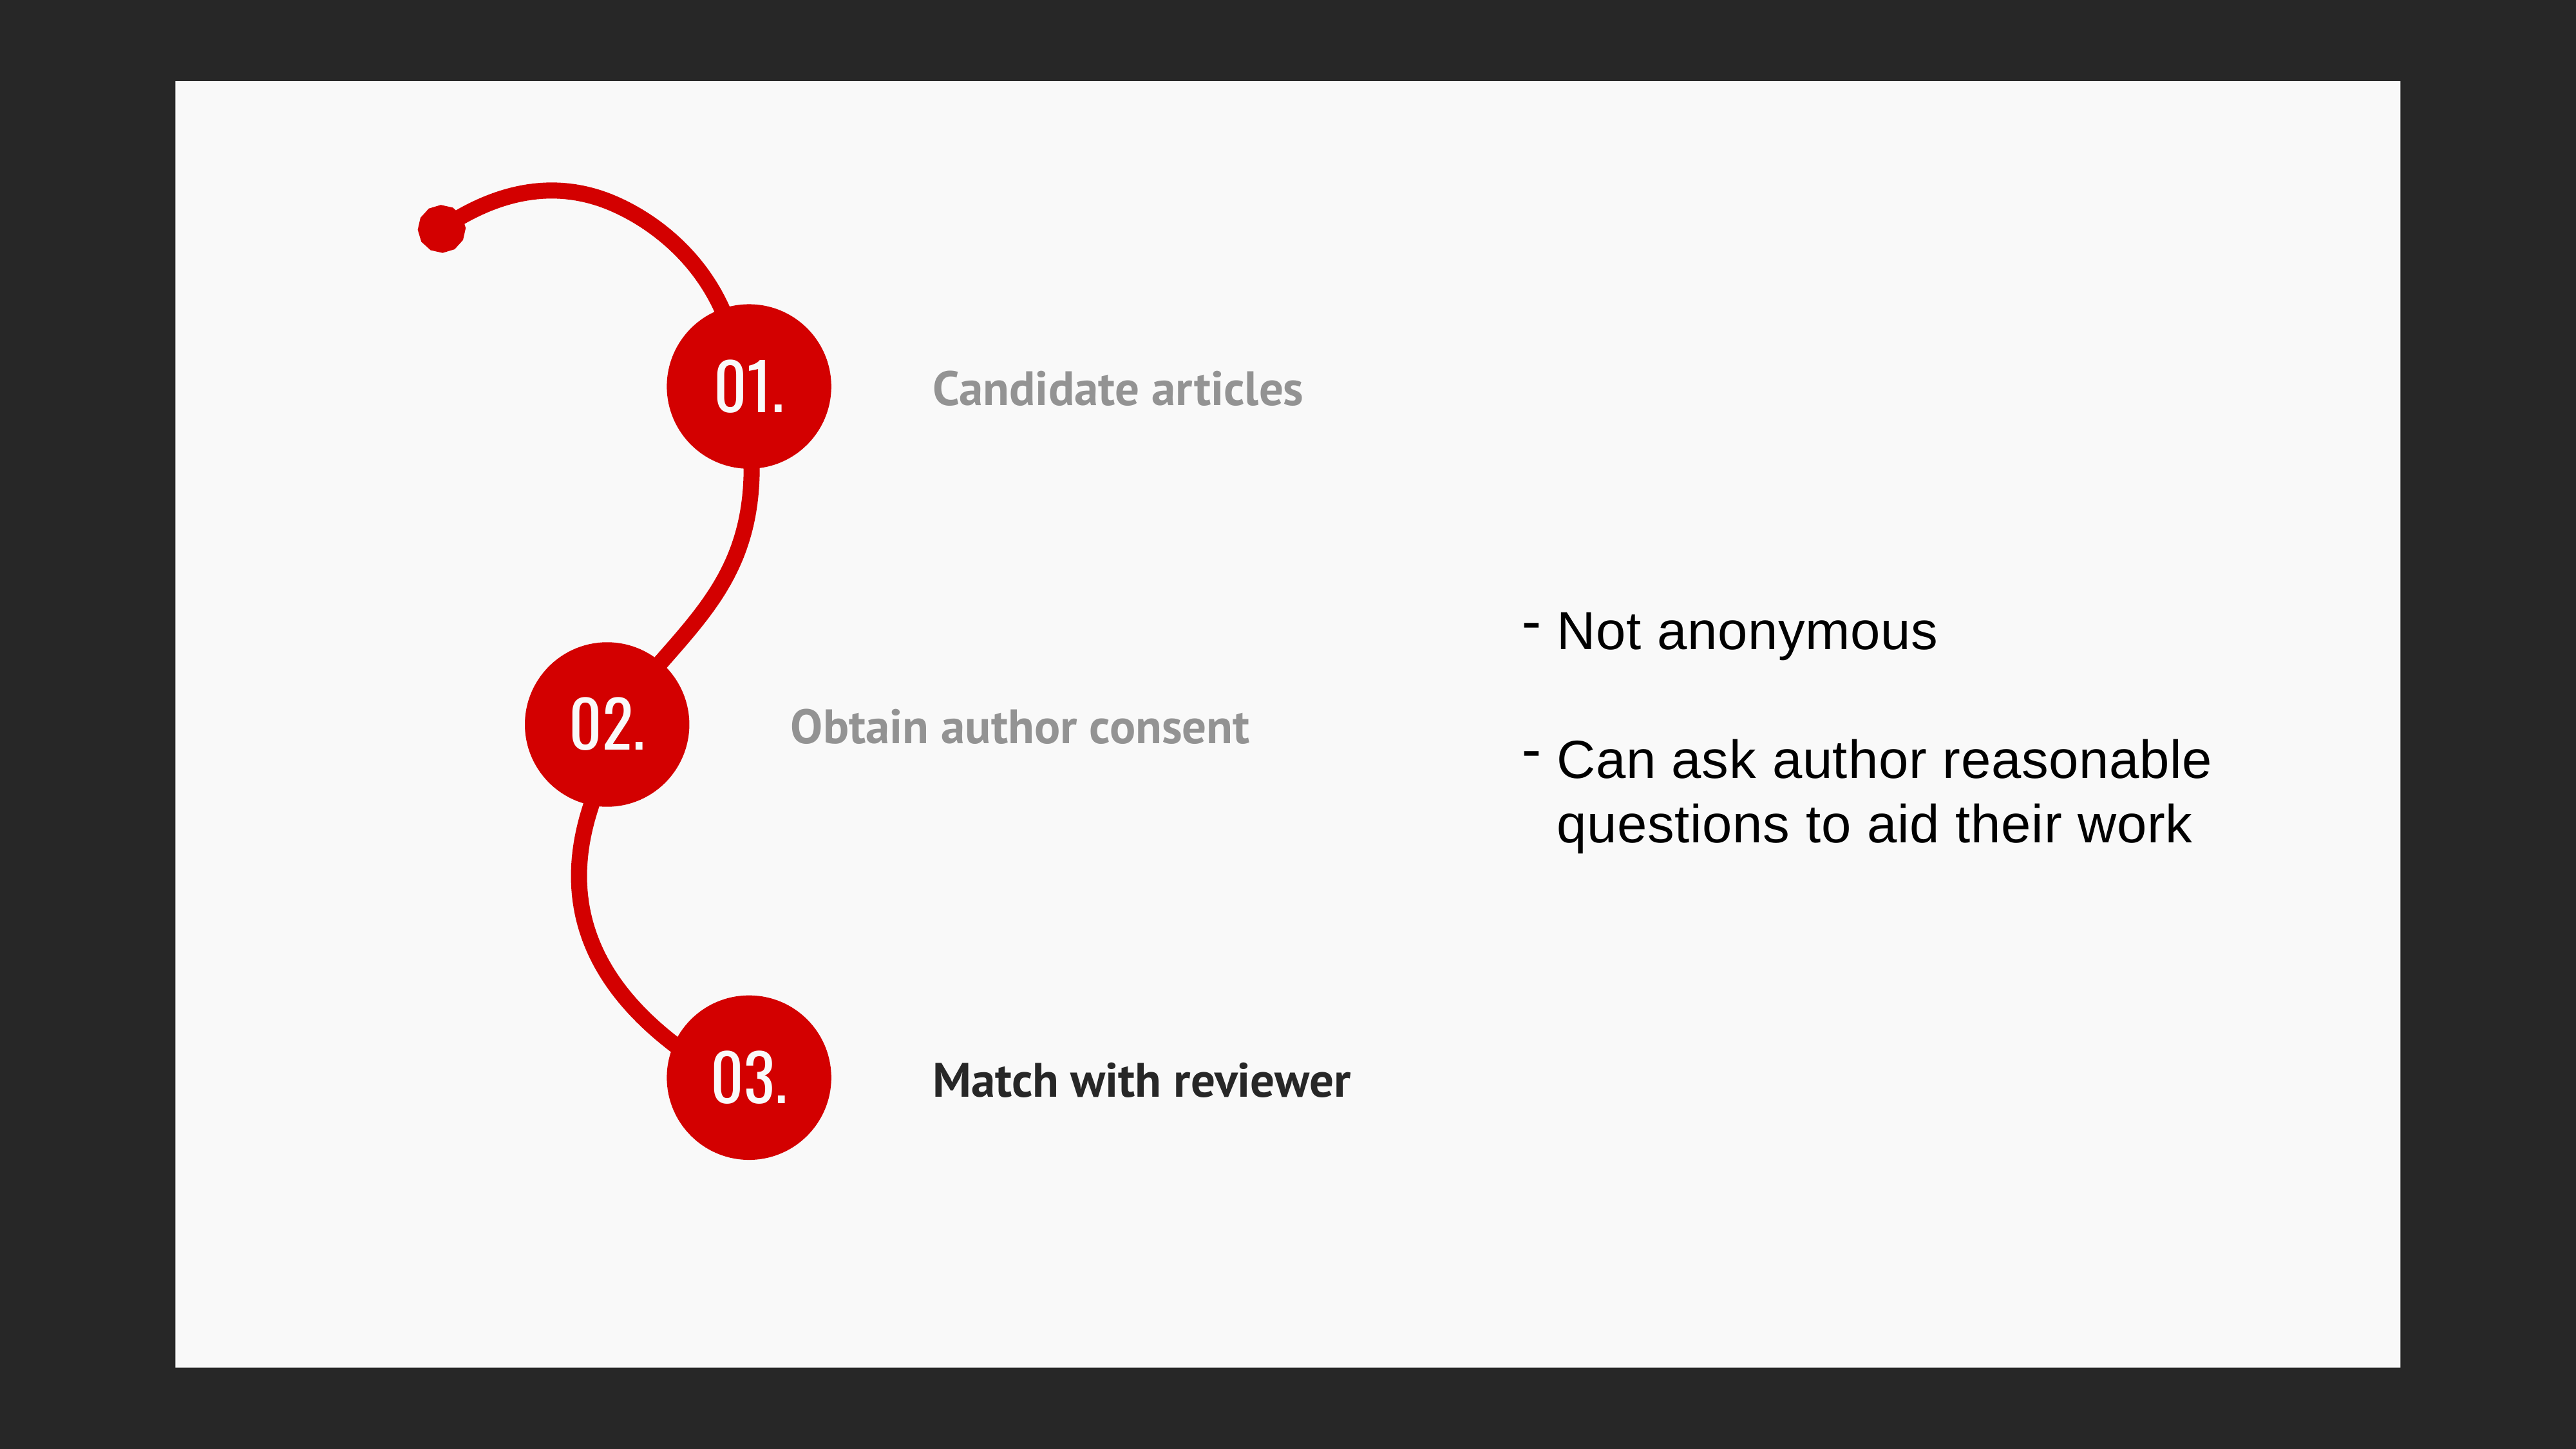

Not anonymous

Can ask author reasonable questions to aid their work
01.
Candidate articles
02.
Obtain author consent
03.
Match with reviewer